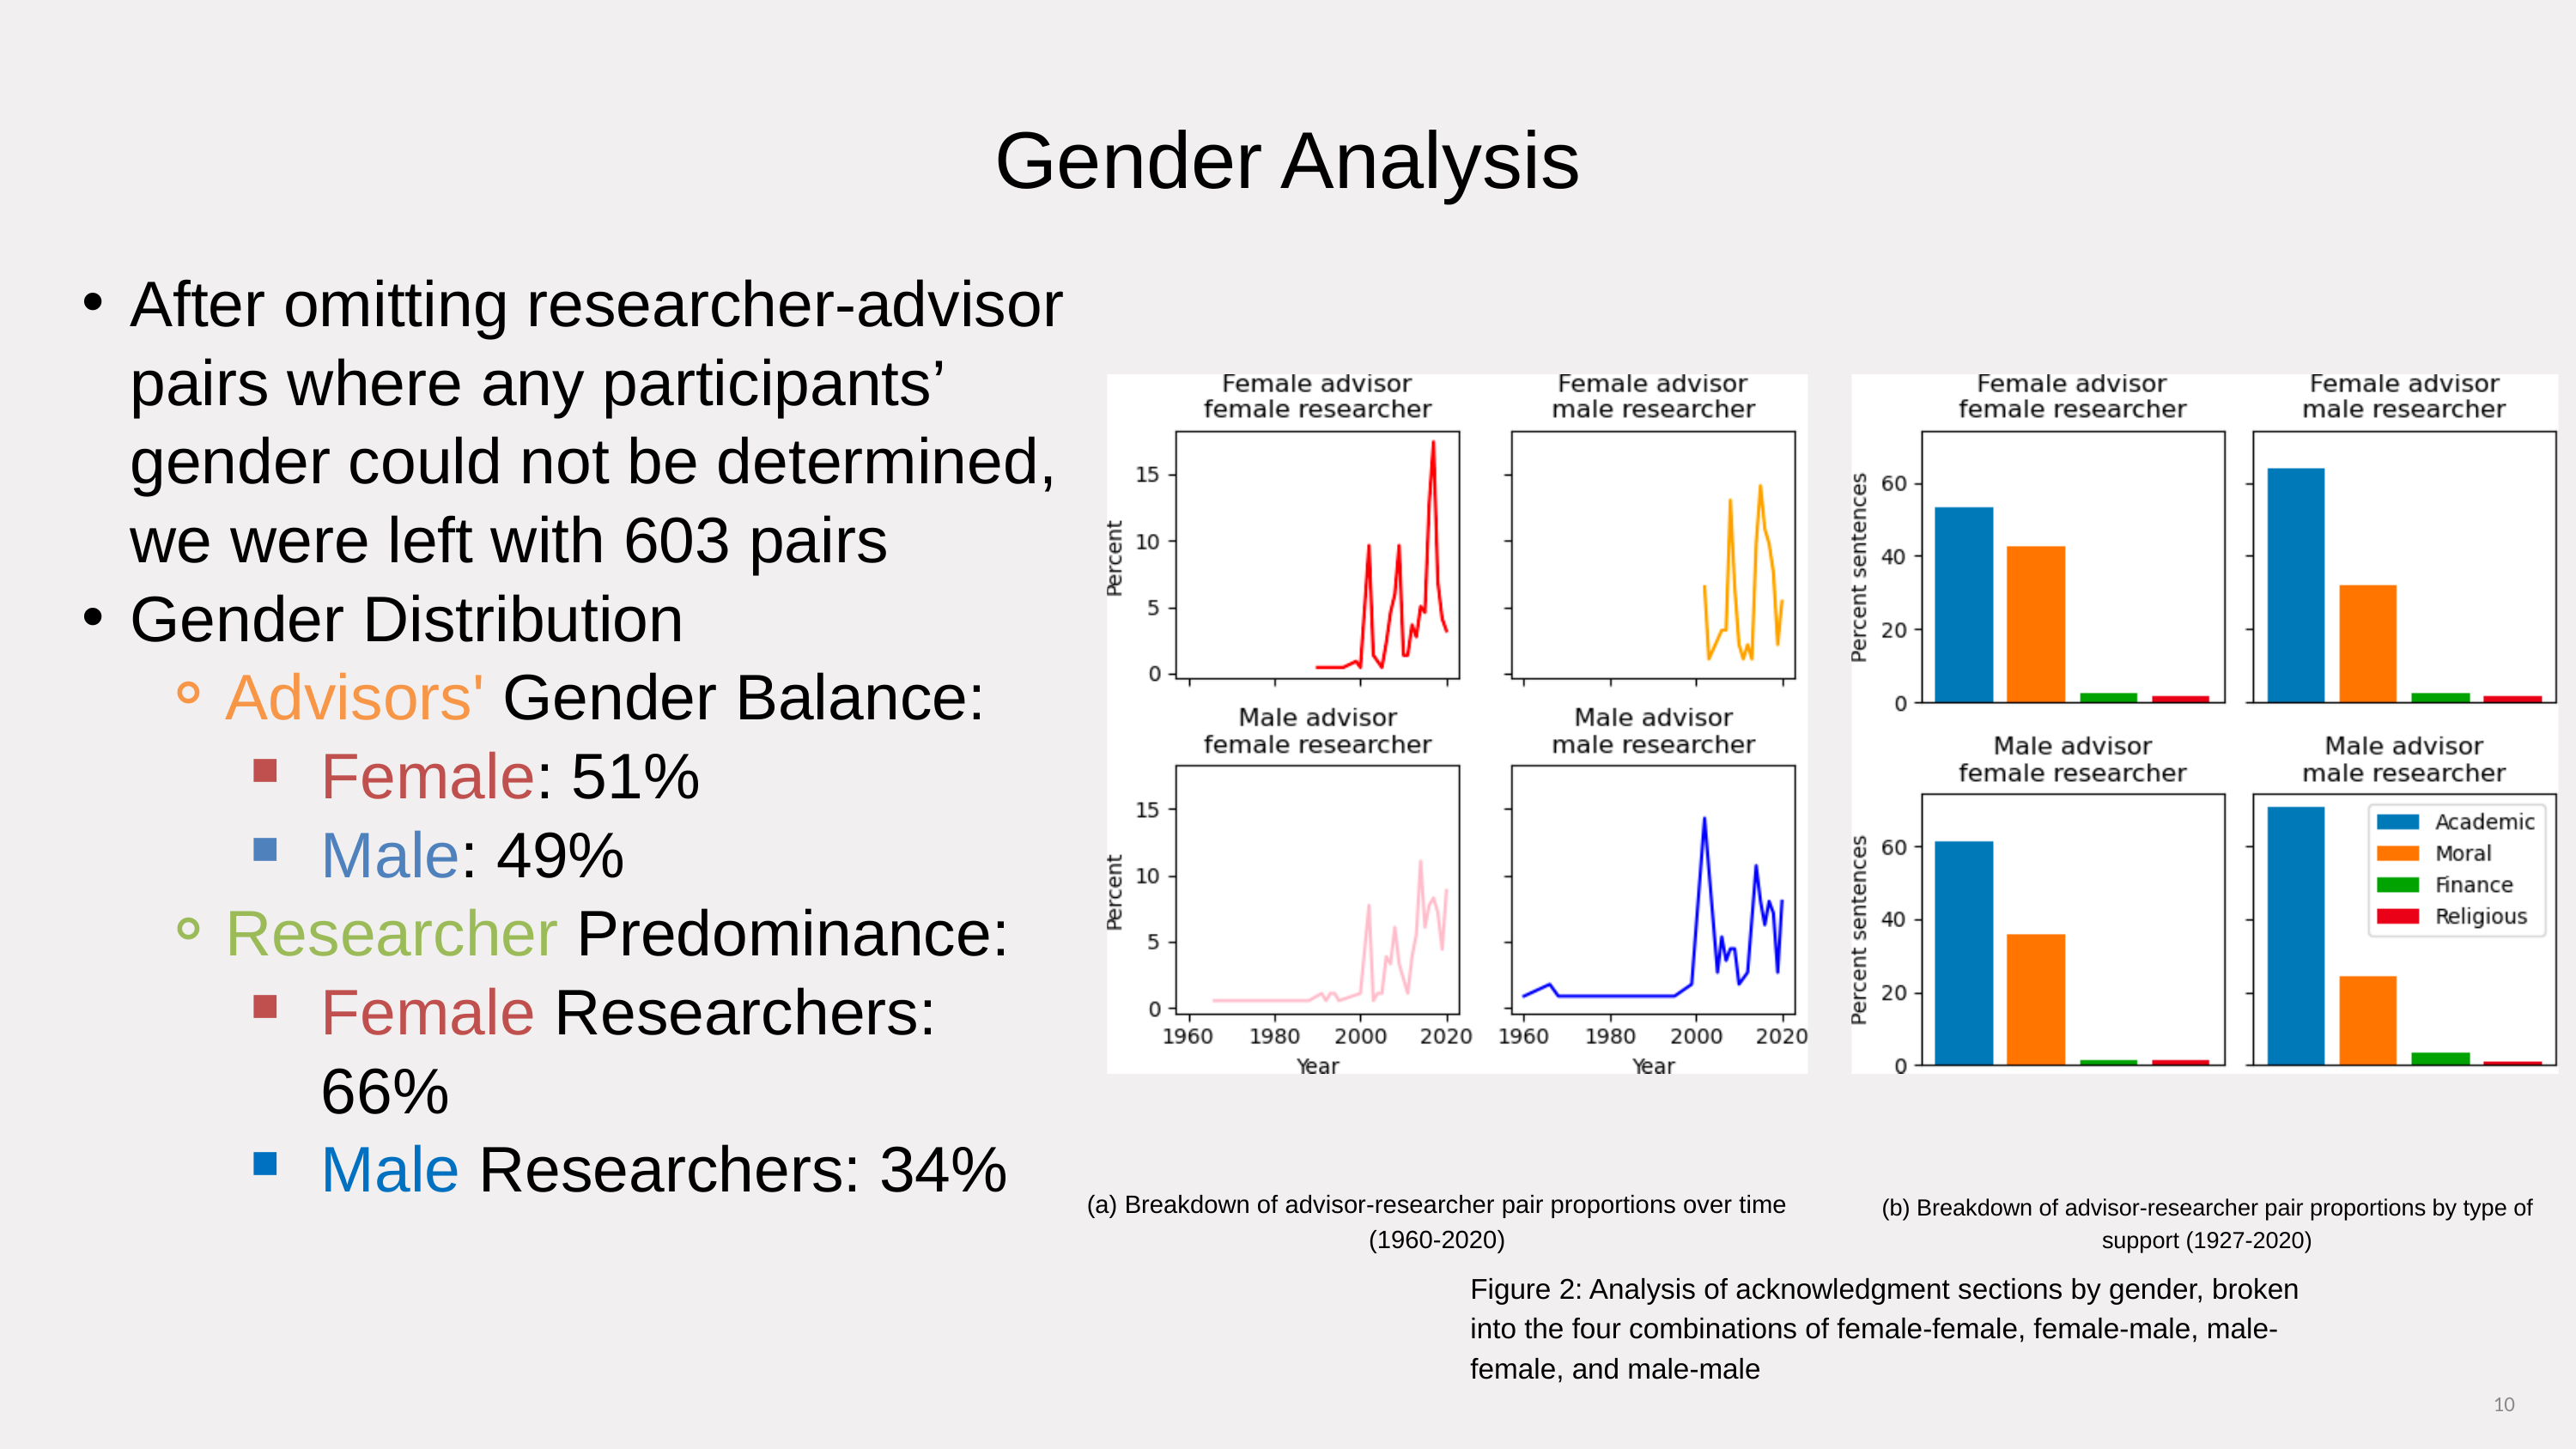

Gender Analysis
After omitting researcher-advisor pairs where any participants’ gender could not be determined, we were left with 603 pairs
Gender Distribution
Advisors' Gender Balance:
Female: 51%
Male: 49%
Researcher Predominance:
Female Researchers: 66%
Male Researchers: 34%

17
(a) Breakdown of advisor-researcher pair proportions over time (1960-2020)

(b) Breakdown of advisor-researcher pair proportions by type of support (1927-2020)

Figure 2: Analysis of acknowledgment sections by gender, broken into the four combinations of female-female, female-male, male-female, and male-male
10